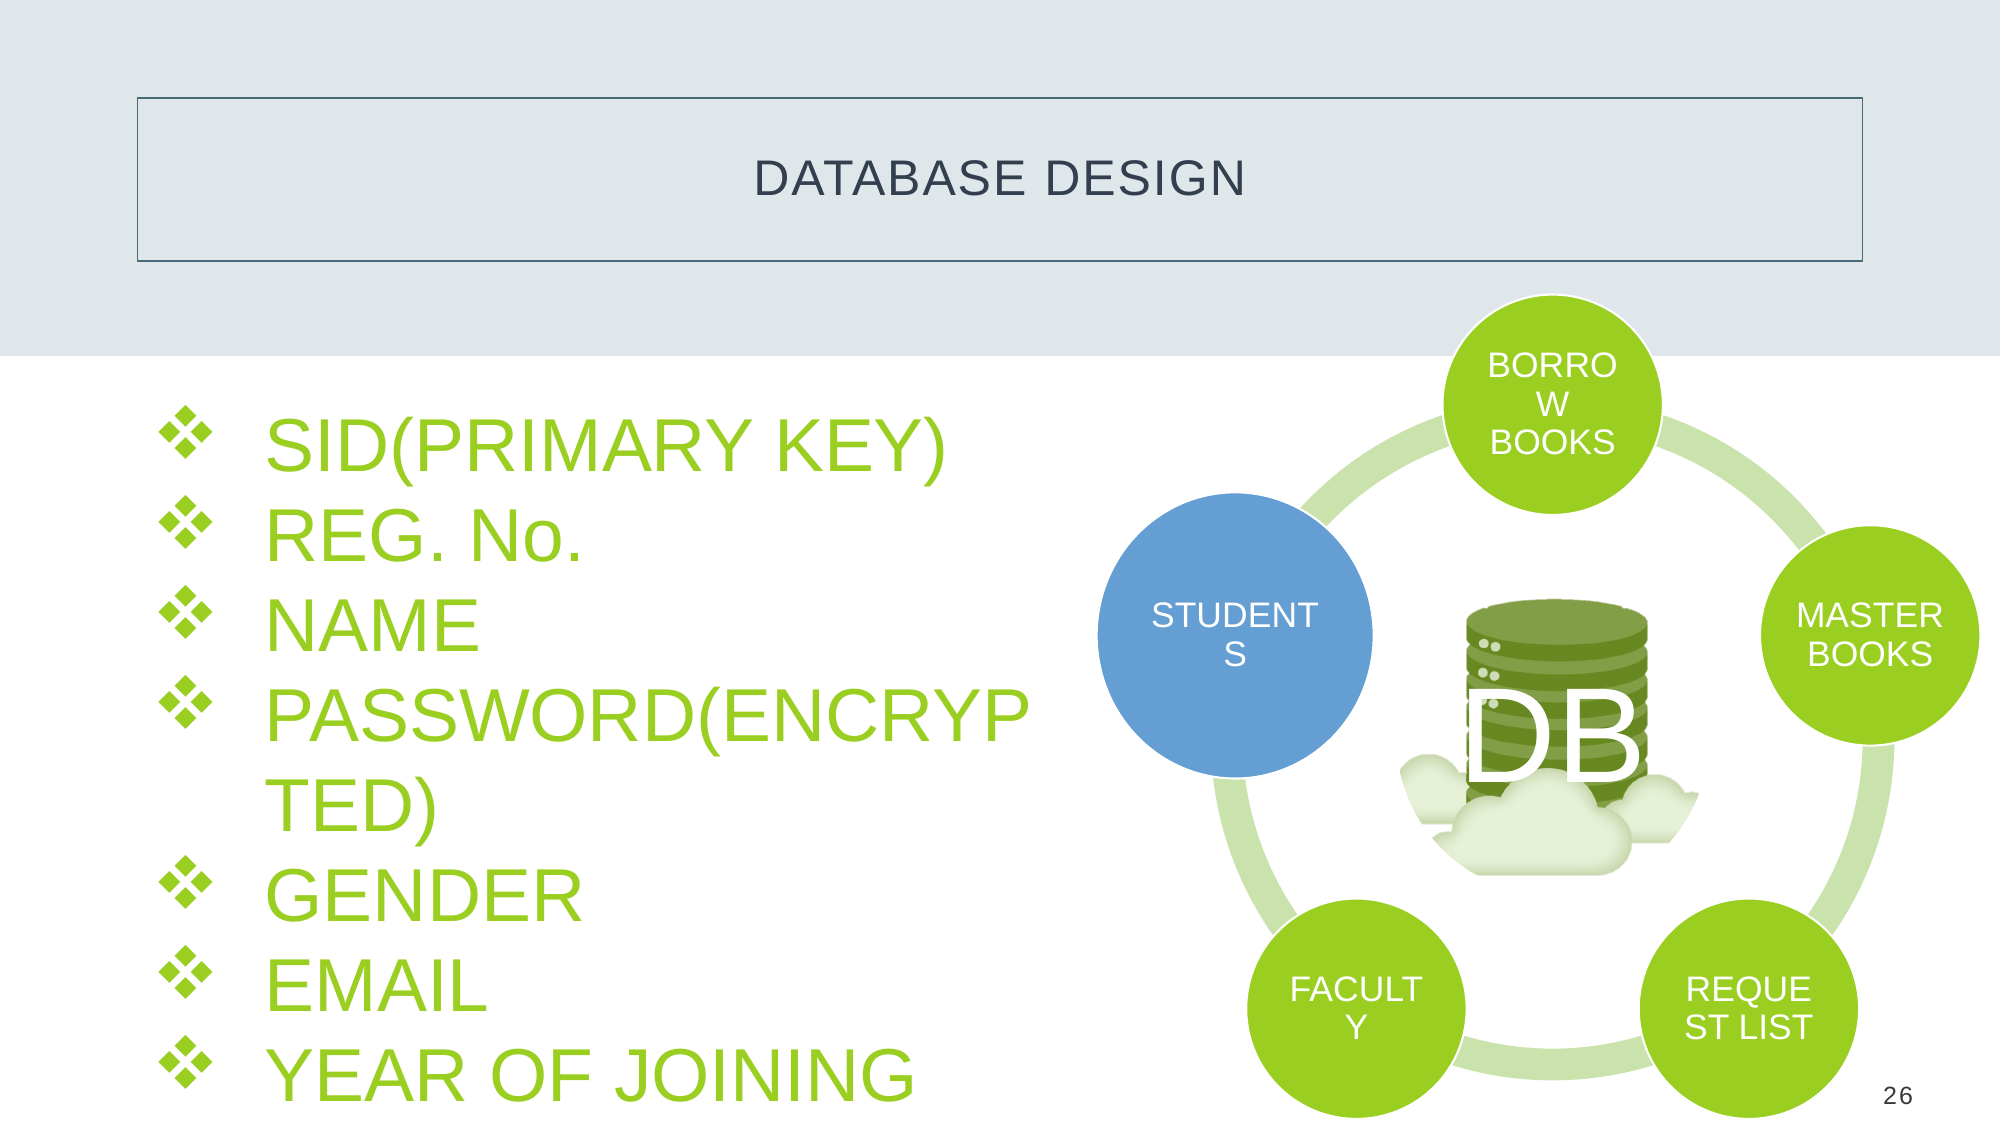

# DATABASE DESIGN
DB
BORROW BOOKS
MASTER BOOKS
REQUEST LIST
FACULTY
STUDENTS
SID(PRIMARY KEY)
REG. No.
NAME
PASSWORD(ENCRYPTED)
GENDER
EMAIL
YEAR OF JOINING
SHIFT
26
Unique identifier for each transaction.
BID (Primary Key):
Identifier for the student or faculty member involved in the transaction.
STUDENT/FACULTY ID:
Identifier for the borrowed book.
BOOK ID:
Date when the book was borrowed.
BARROW DATE:
Expected return date for the book.
RETURN DATE:
Actual return date of the book.
RETURNED DATE:
Status of the transaction (e.g., pending, returned, overdue).
STATUS:
Unique identifier for each student.
SID (Primary Key):
Registration number or unique identifier for the student.
REG. No.:
Full name of the student.
NAME:
Encrypted password for secure authentication.
PASSWORD (ENCRYPTED):
Gender of the student.
GENDER:
Email address of the student.
EMAIL:
Year when the student joined the institution.
YEAR OF JOINING:
Shift in which the student is enrolled (e.g., morning, evening).
SHIFT: